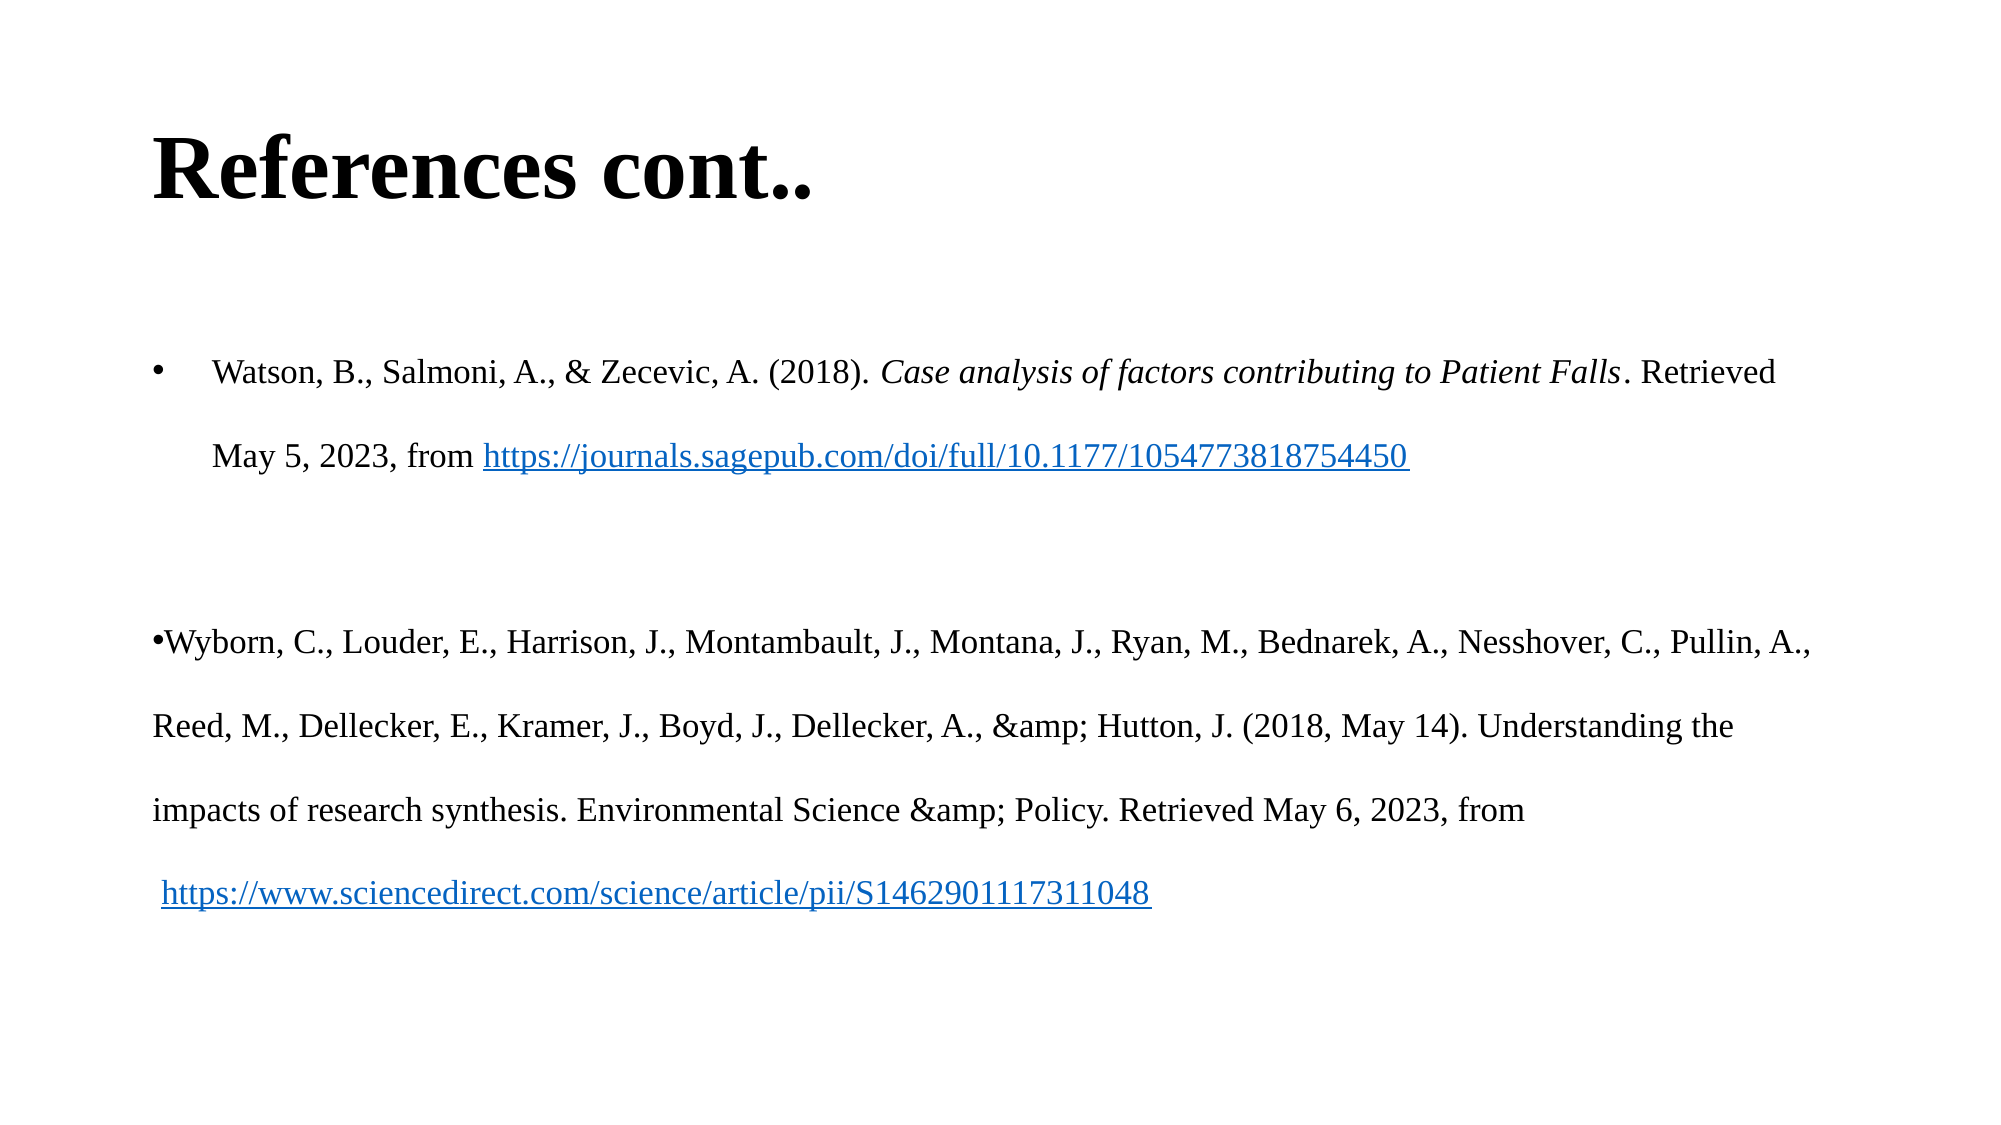

# References cont..
Watson, B., Salmoni, A., & Zecevic, A. (2018). Case analysis of factors contributing to Patient Falls. Retrieved May 5, 2023, from https://journals.sagepub.com/doi/full/10.1177/1054773818754450

Wyborn, C., Louder, E., Harrison, J., Montambault, J., Montana, J., Ryan, M., Bednarek, A., Nesshover, C., Pullin, A., Reed, M., Dellecker, E., Kramer, J., Boyd, J., Dellecker, A., &amp; Hutton, J. (2018, May 14). Understanding the impacts of research synthesis. Environmental Science &amp; Policy. Retrieved May 6, 2023, from
 https://www.sciencedirect.com/science/article/pii/S1462901117311048